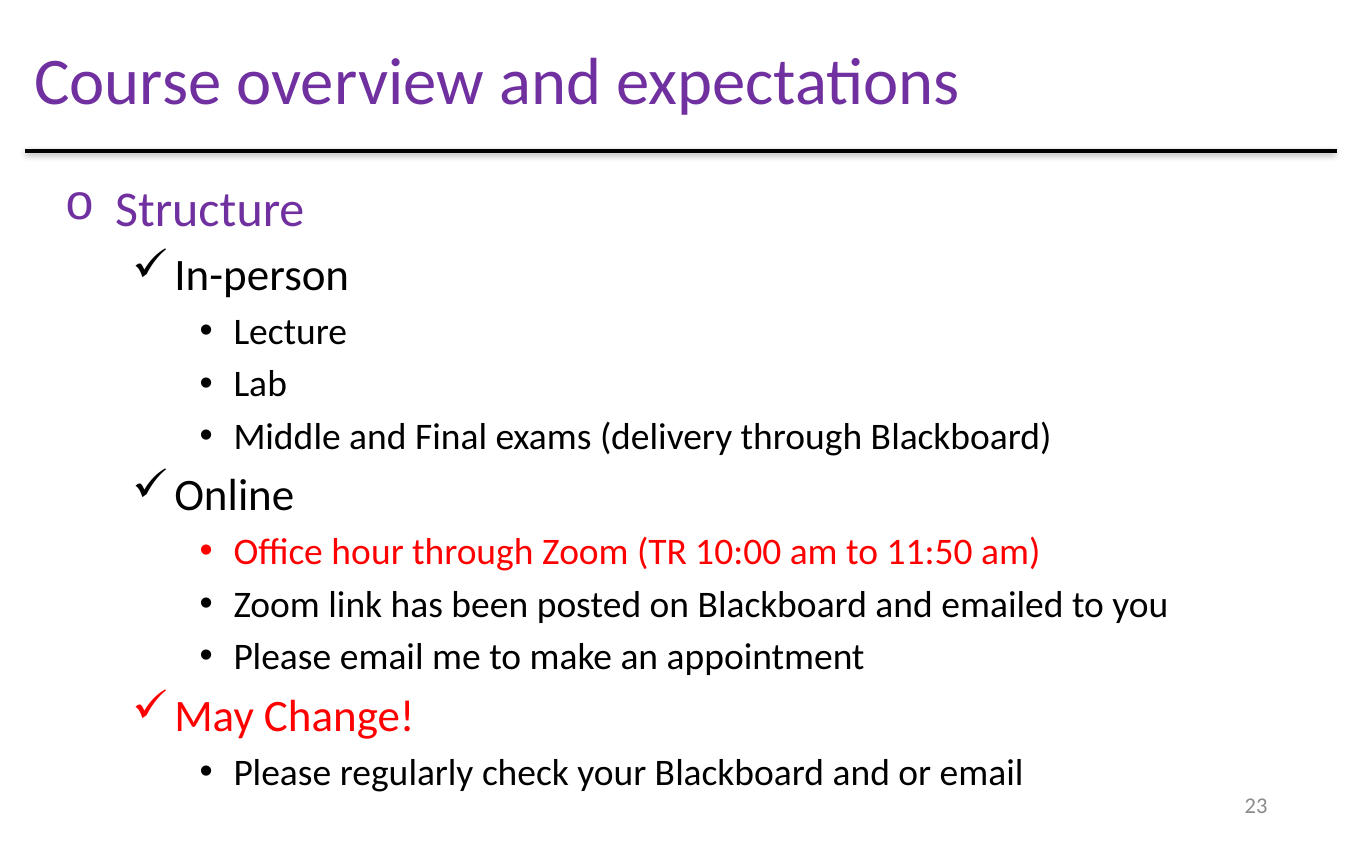

Course overview and expectations
Structure
In-person
Lecture
Lab
Middle and Final exams (delivery through Blackboard)
Online
Office hour through Zoom (TR 10:00 am to 11:50 am)
Zoom link has been posted on Blackboard and emailed to you
Please email me to make an appointment
May Change!
Please regularly check your Blackboard and or email
23